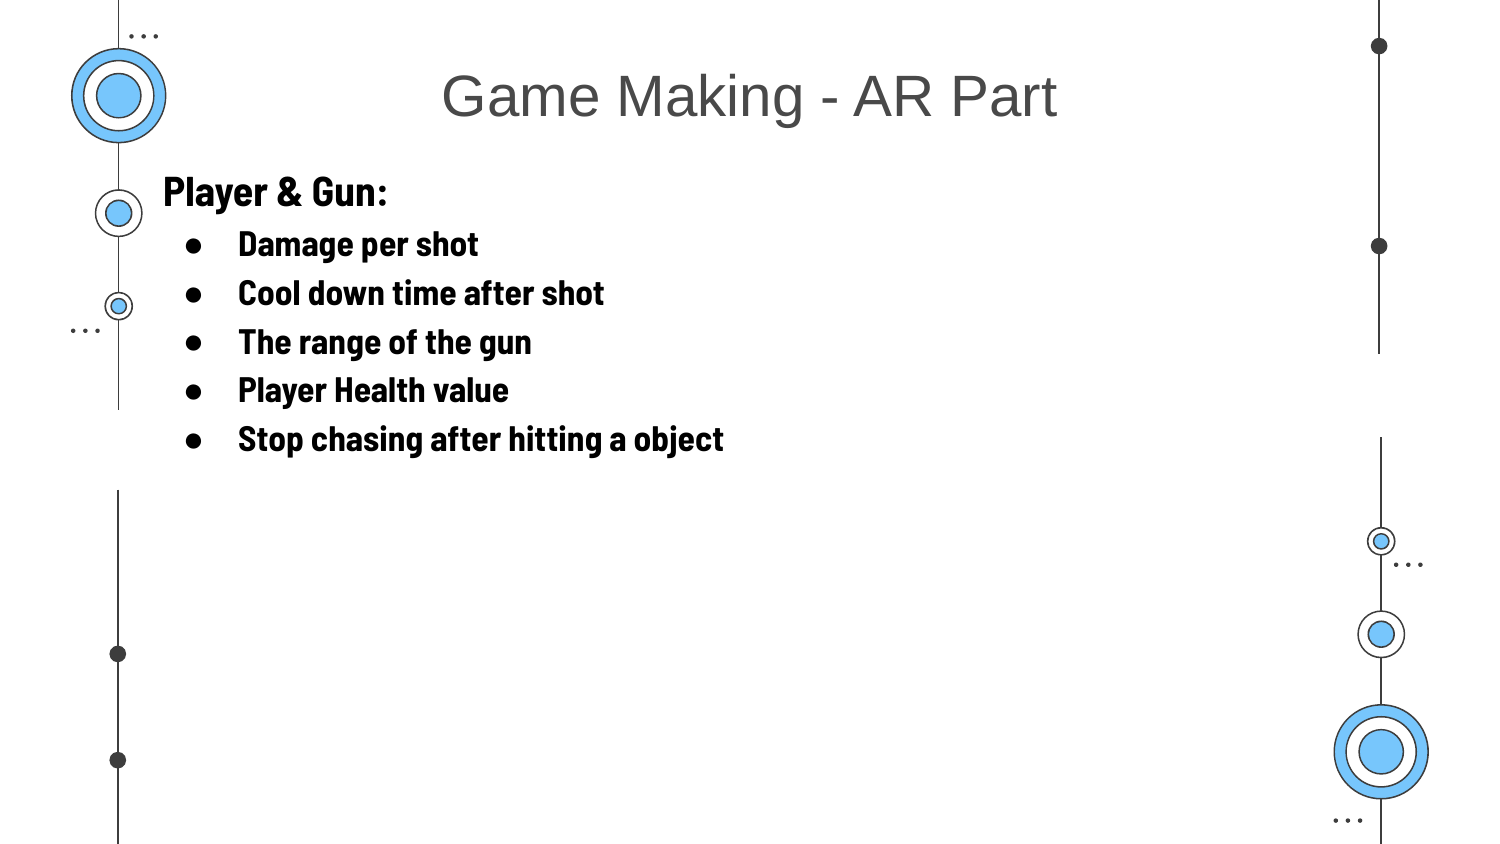

# Game Making - AR Part
Player & Gun:
Damage per shot
Cool down time after shot
The range of the gun
Player Health value
Stop chasing after hitting a object